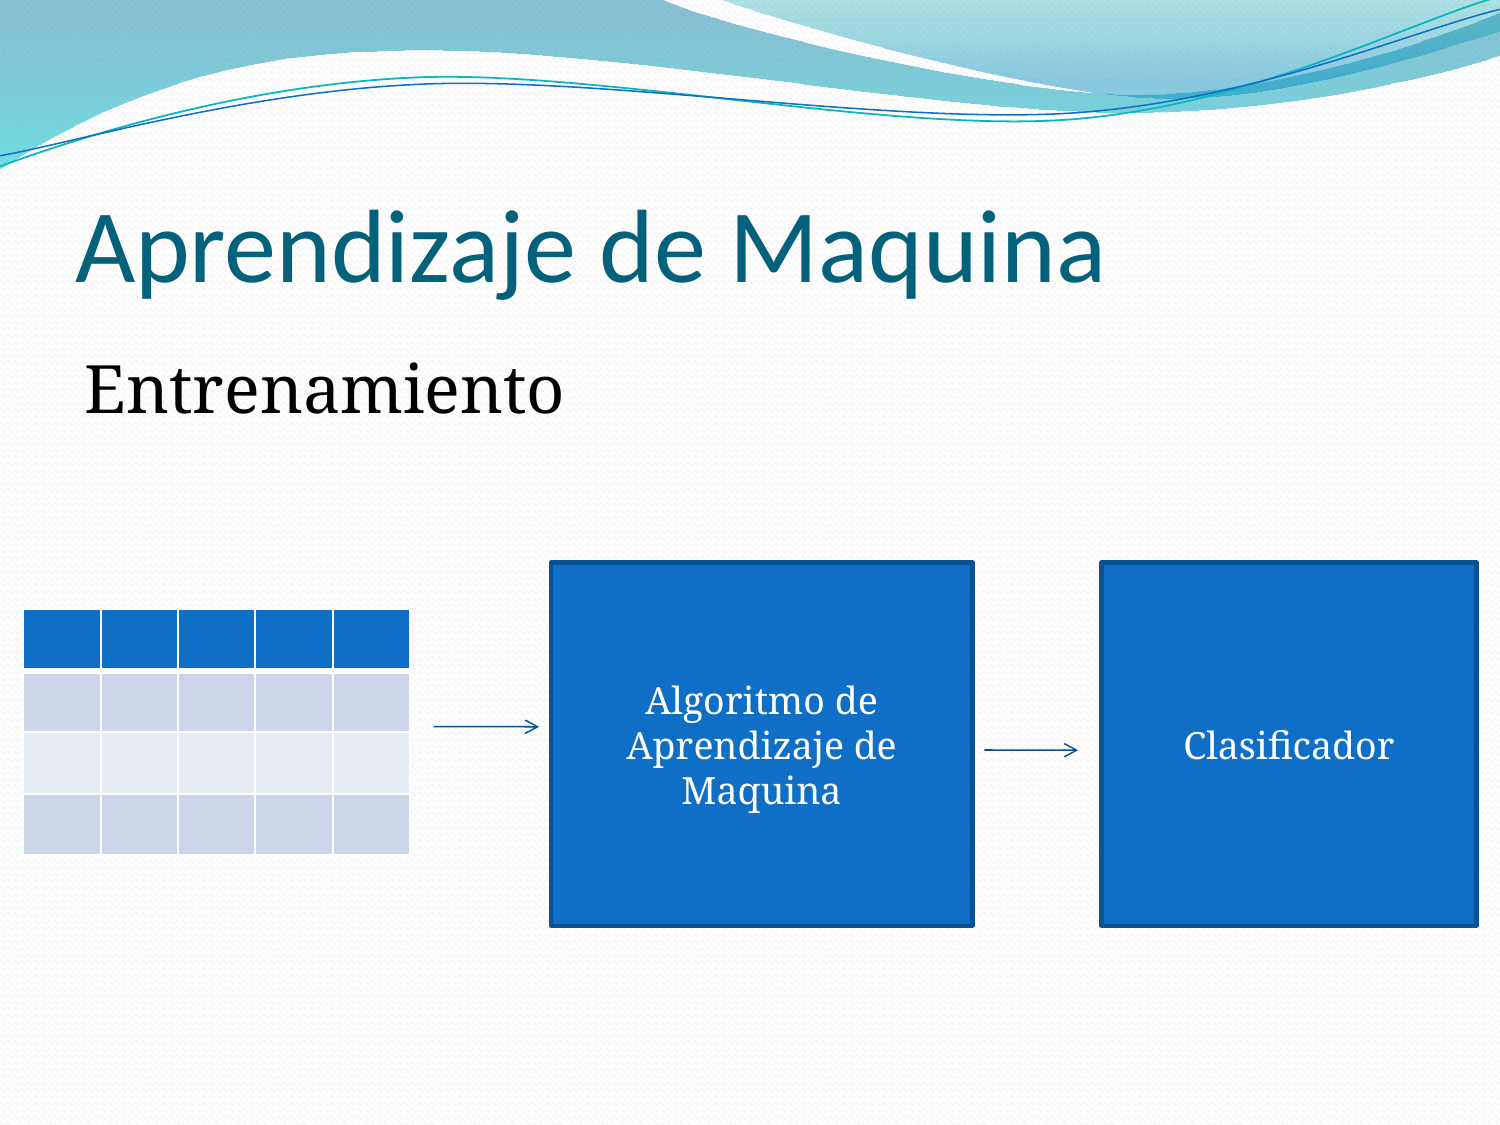

# Aprendizaje de Maquina

Entrenamiento
Algoritmo de Aprendizaje de Maquina
Clasificador
|  |  |  |  |  |
| --- | --- | --- | --- | --- |
|  |  |  |  |  |
|  |  |  |  |  |
|  |  |  |  |  |